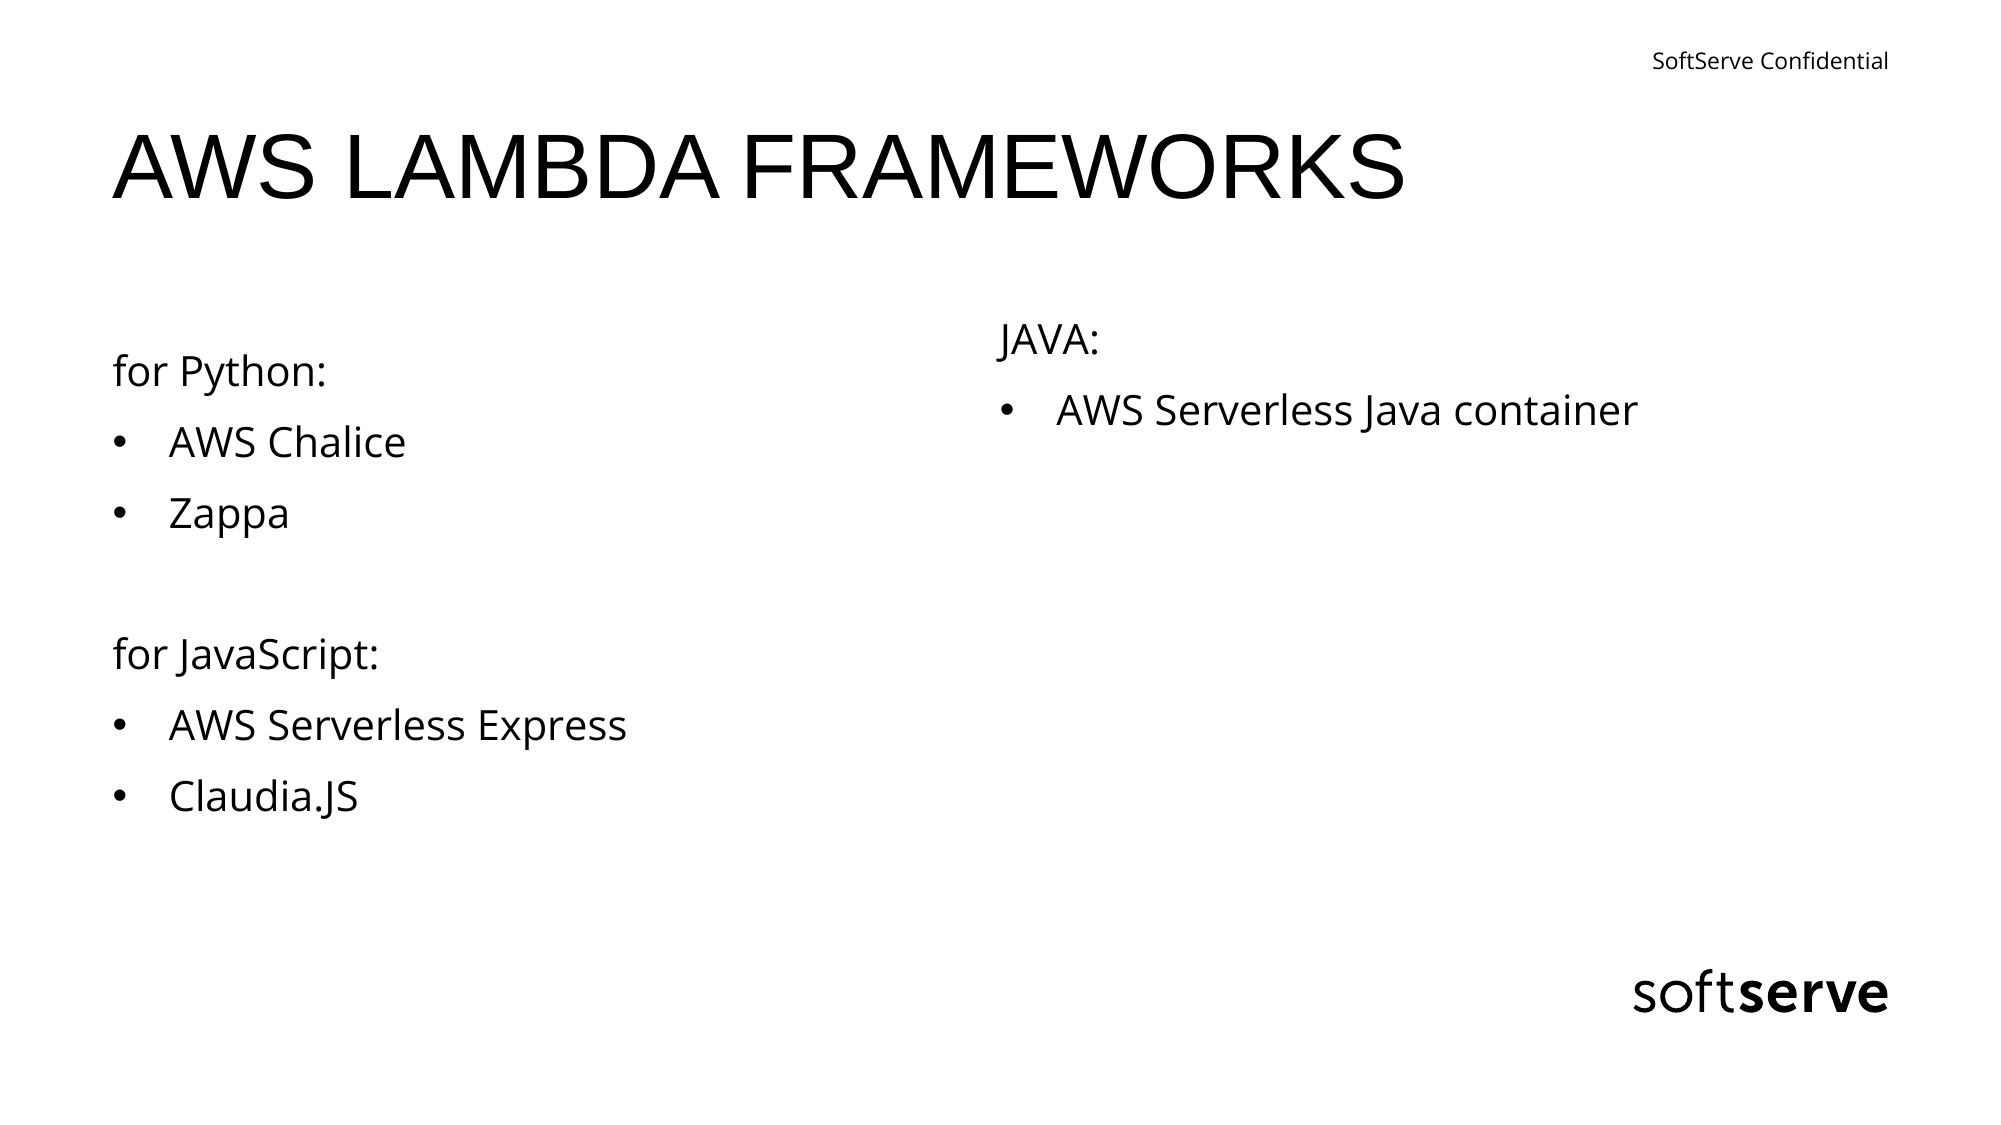

# AWS LAMBDA FRAMEWORKS
JAVA:
AWS Serverless Java container
for Python:
AWS Chalice
Zappa

for JavaScript:
AWS Serverless Express
Claudia.JS